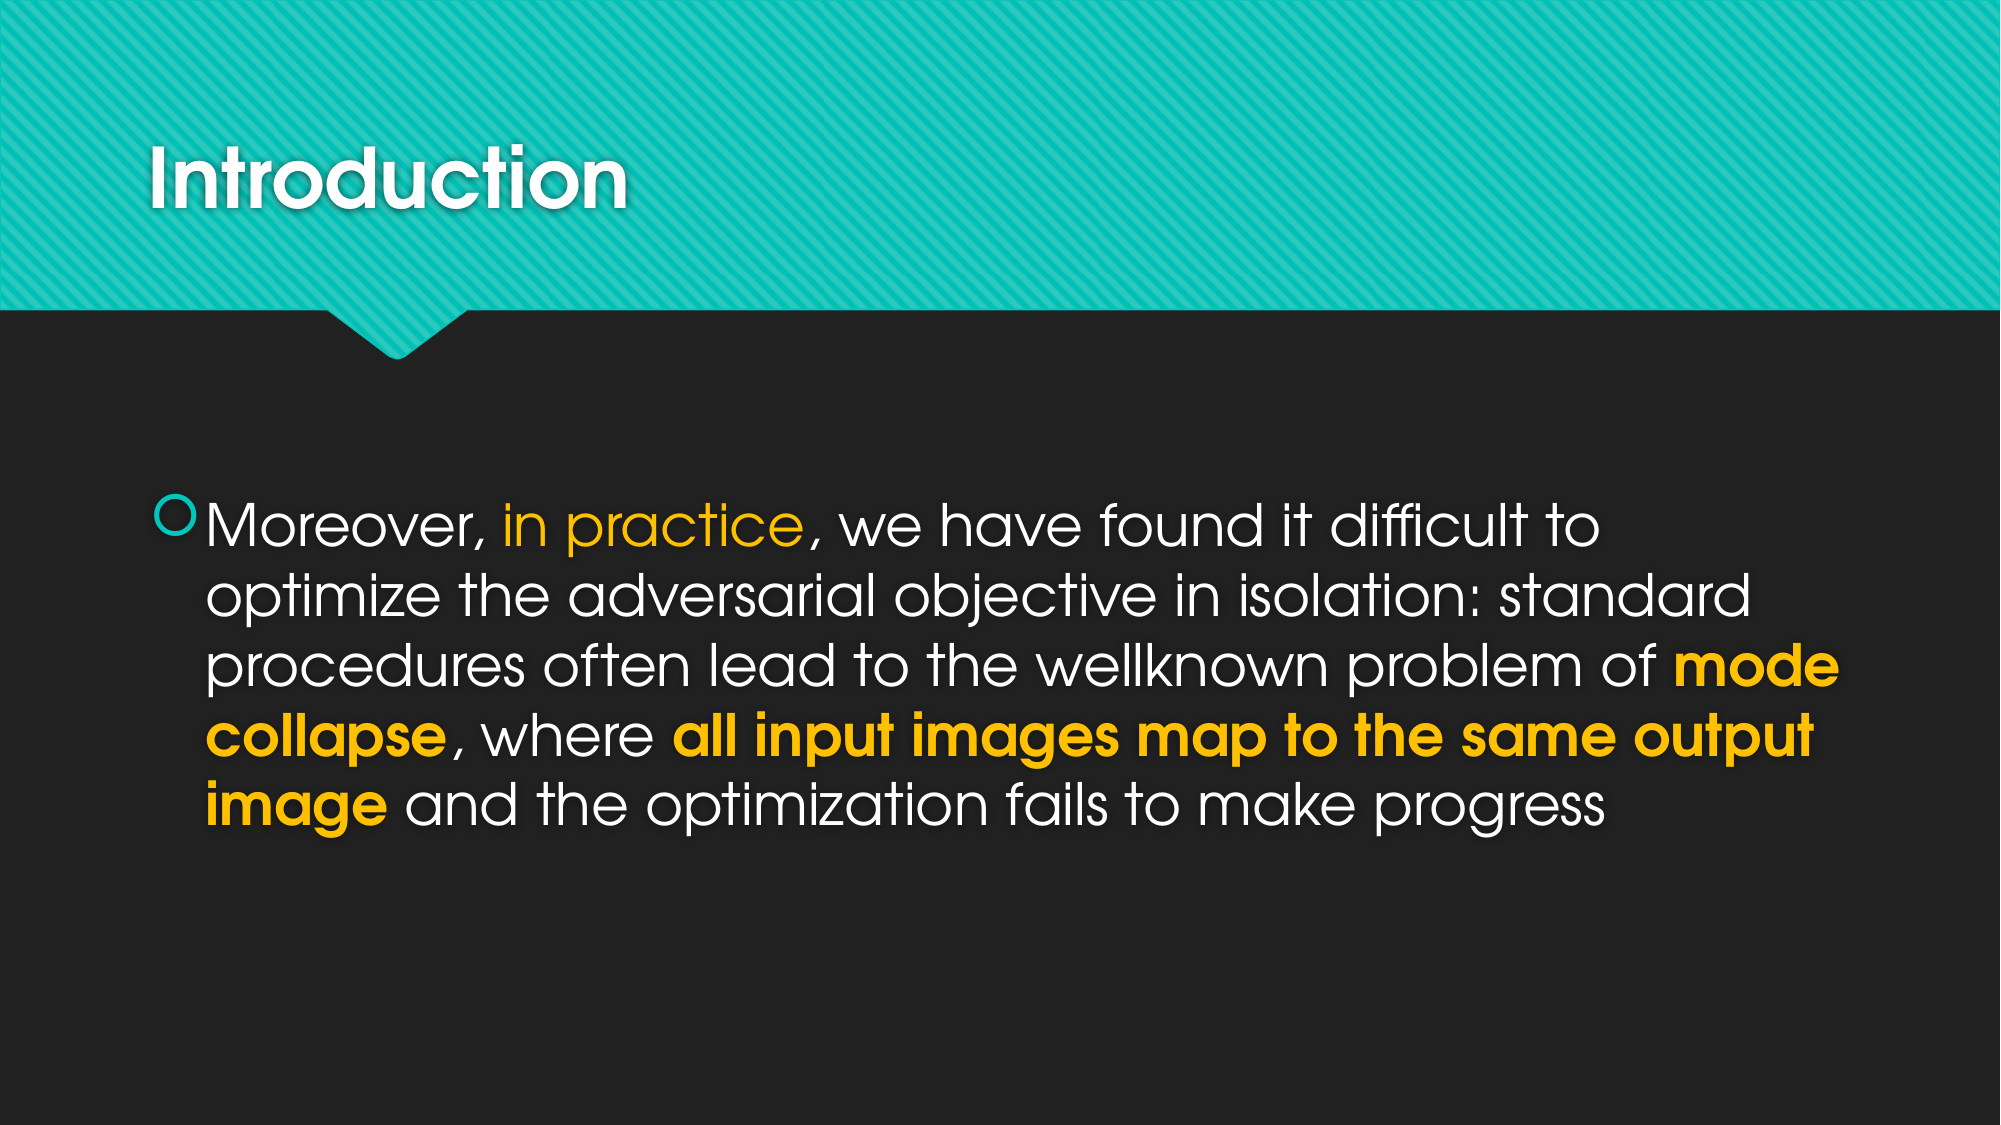

# Introduction
Moreover, in practice, we have found it difficult to optimize the adversarial objective in isolation: standard procedures often lead to the wellknown problem of mode collapse, where all input images map to the same output image and the optimization fails to make progress